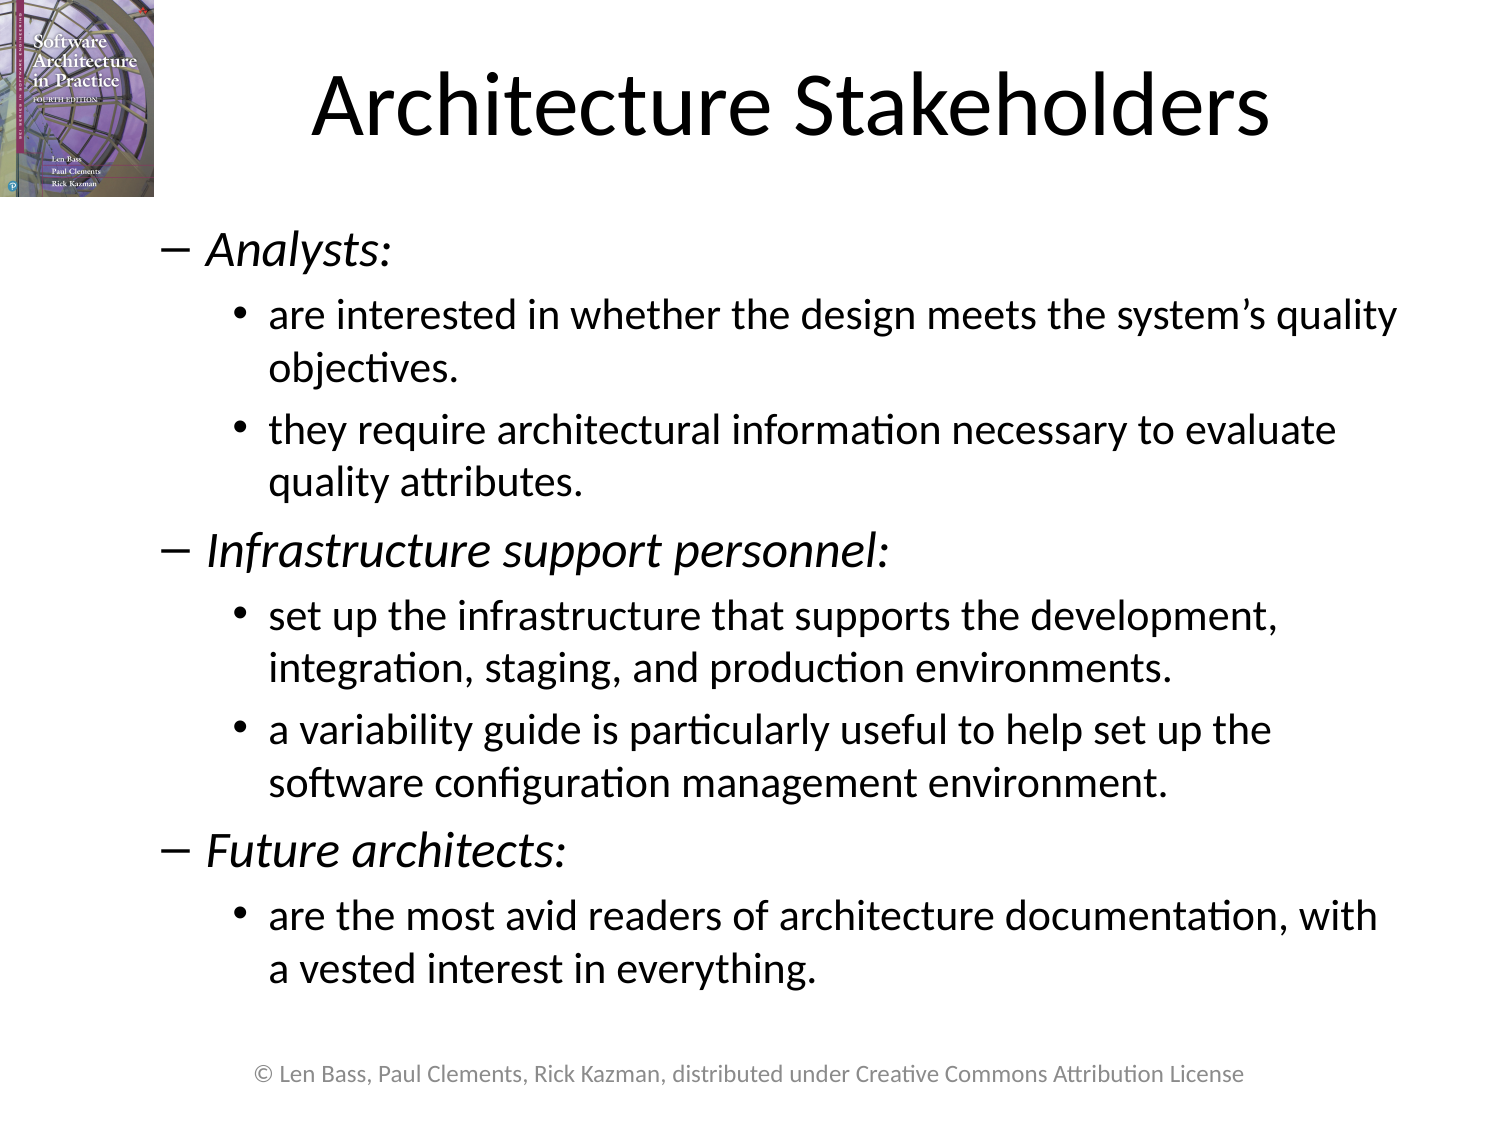

# Architecture Stakeholders
Analysts:
are interested in whether the design meets the system’s quality objectives.
they require architectural information necessary to evaluate quality attributes.
Infrastructure support personnel:
set up the infrastructure that supports the development, integration, staging, and production environments.
a variability guide is particularly useful to help set up the software configuration management environment.
Future architects:
are the most avid readers of architecture documentation, with a vested interest in everything.

© Len Bass, Paul Clements, Rick Kazman, distributed under Creative Commons Attribution License